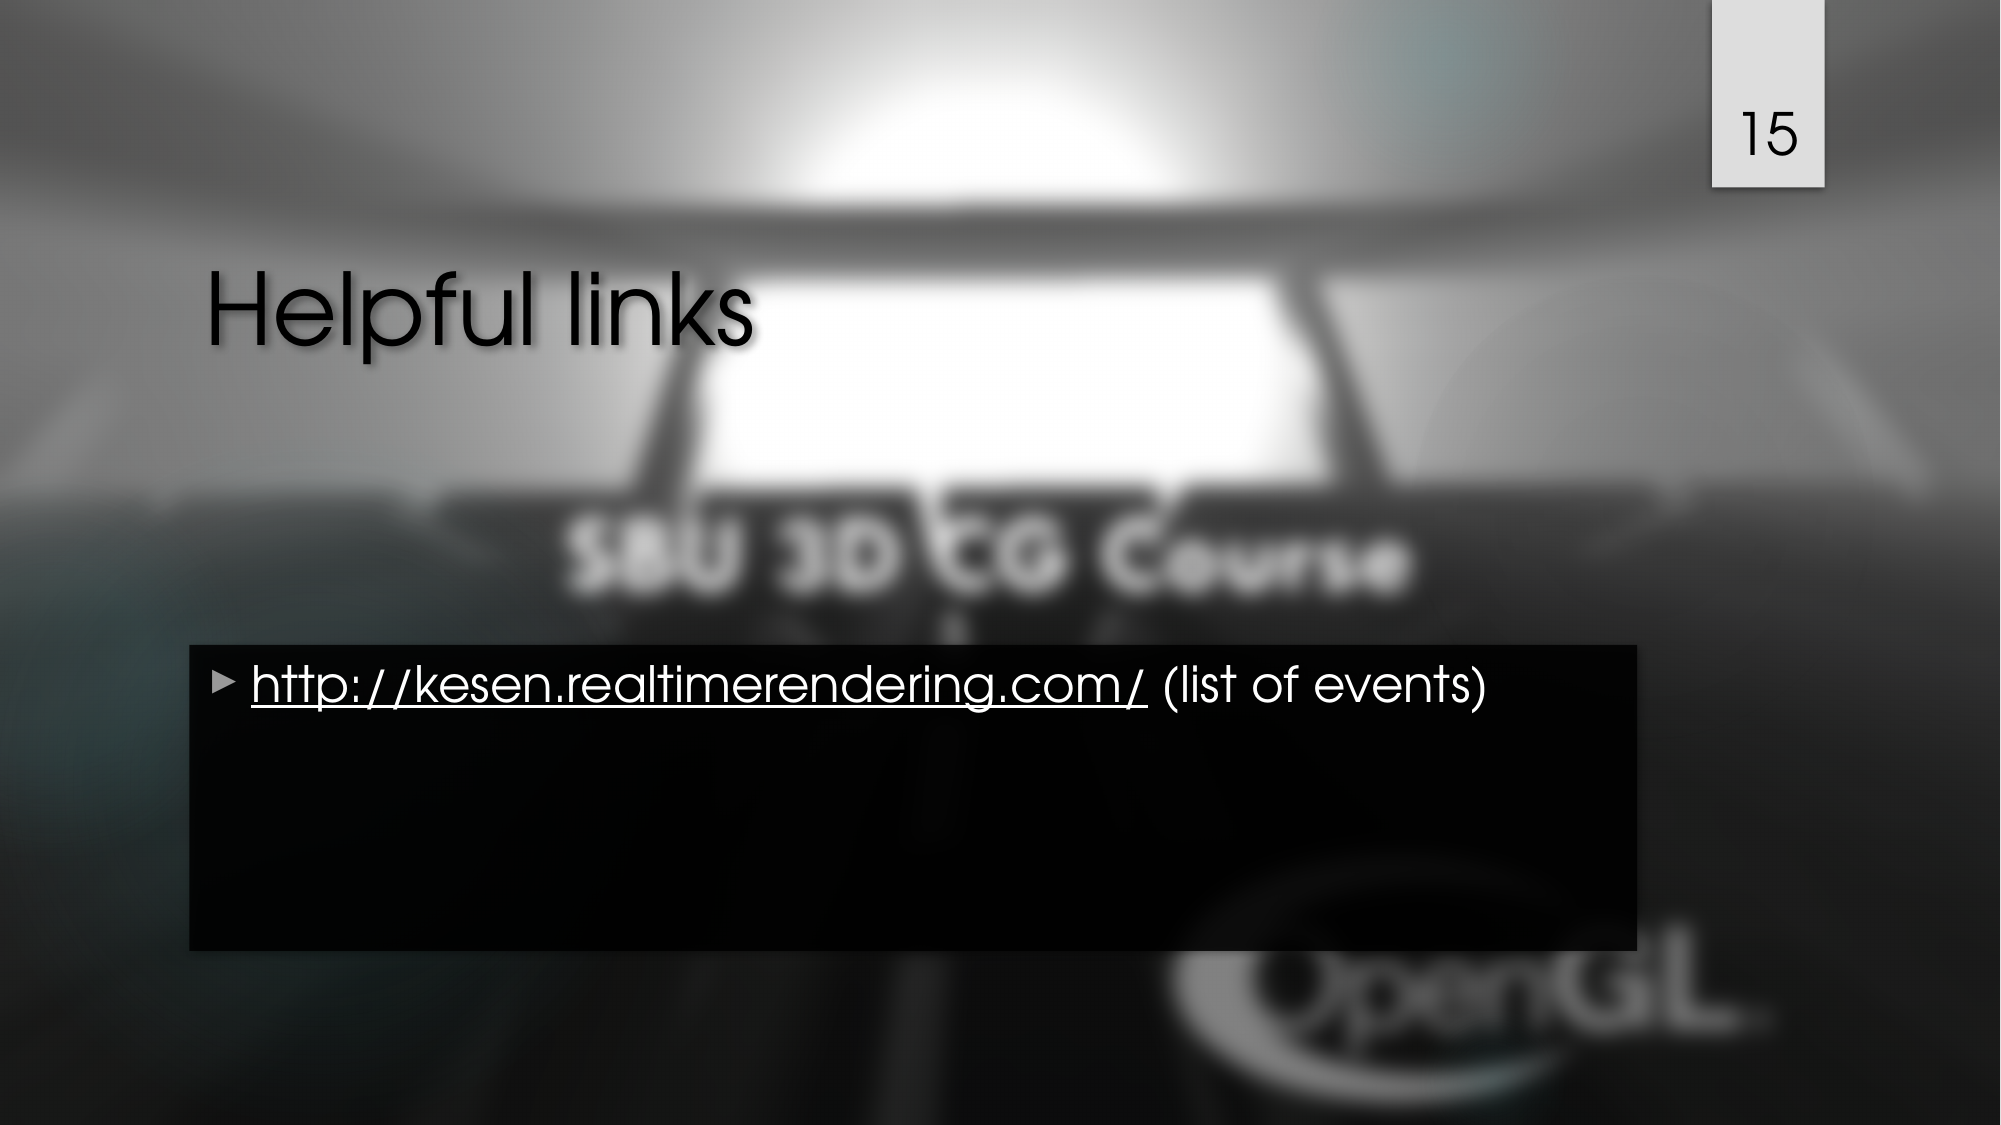

15
# Helpful links
http://kesen.realtimerendering.com/ (list of events)